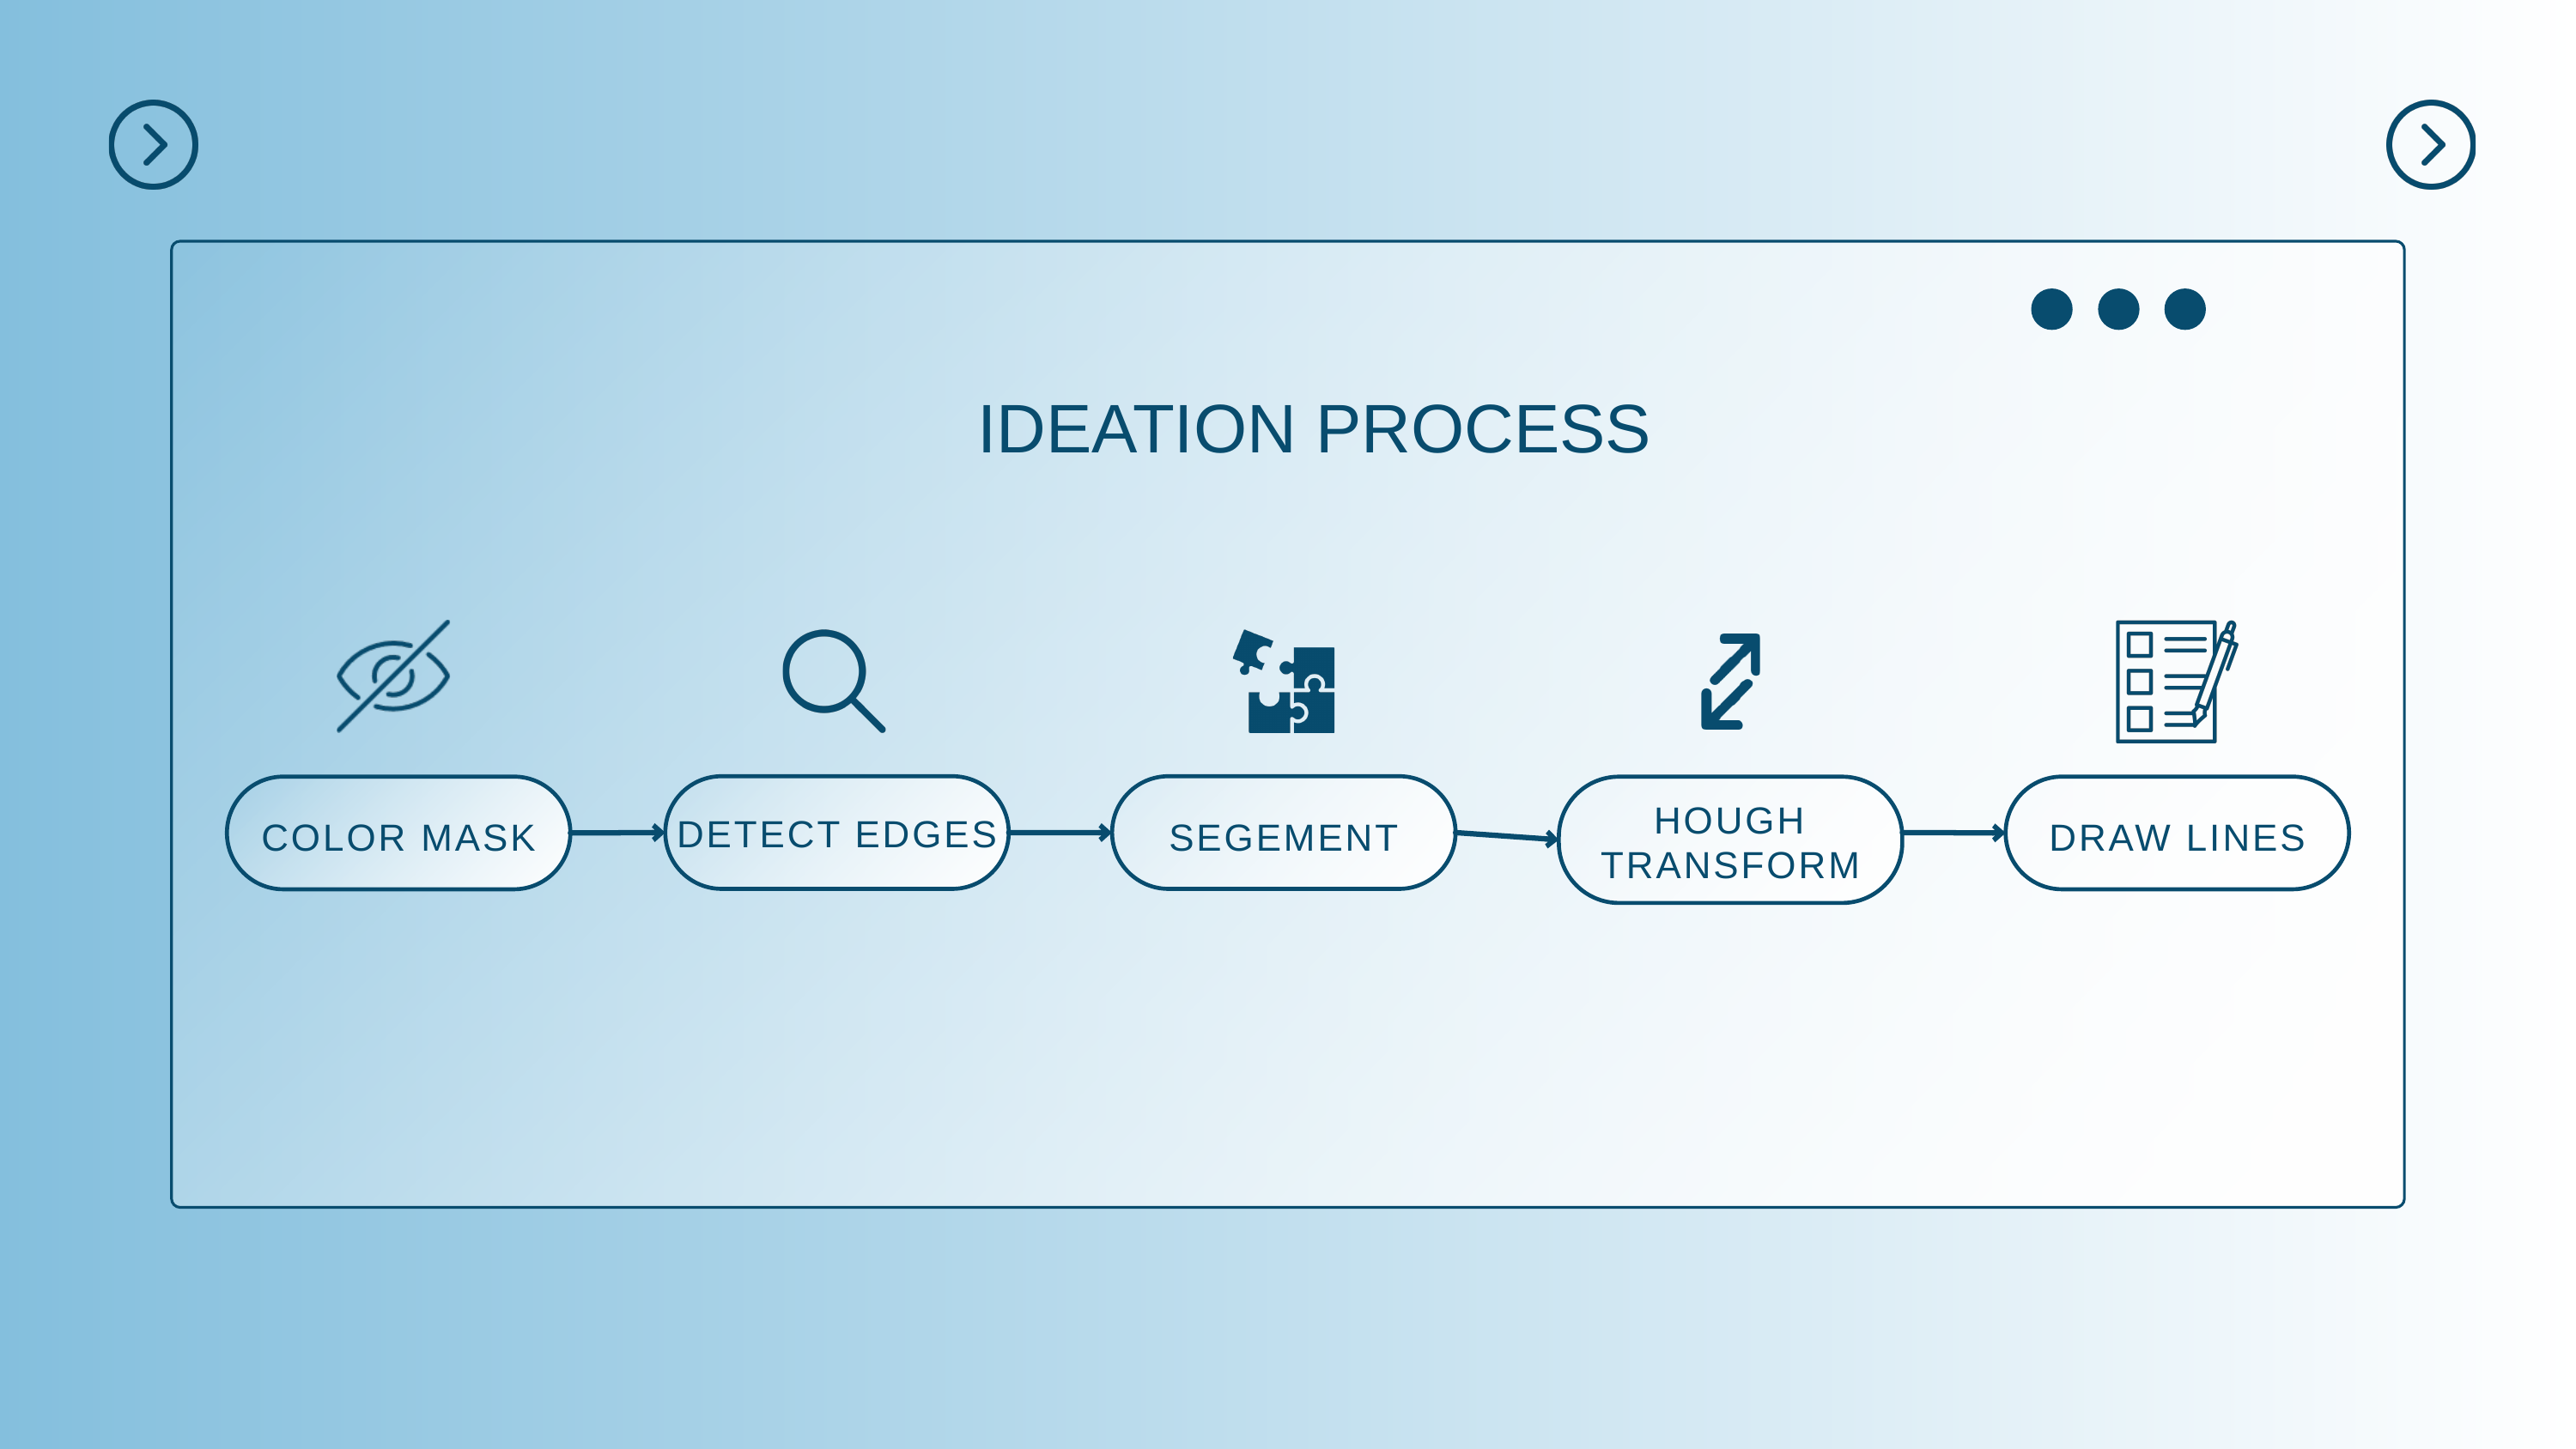

IDEATION PROCESS

DETECT EDGES

SEGEMENT

COLOR MASK

DRAW LINES

HOUGH TRANSFORM